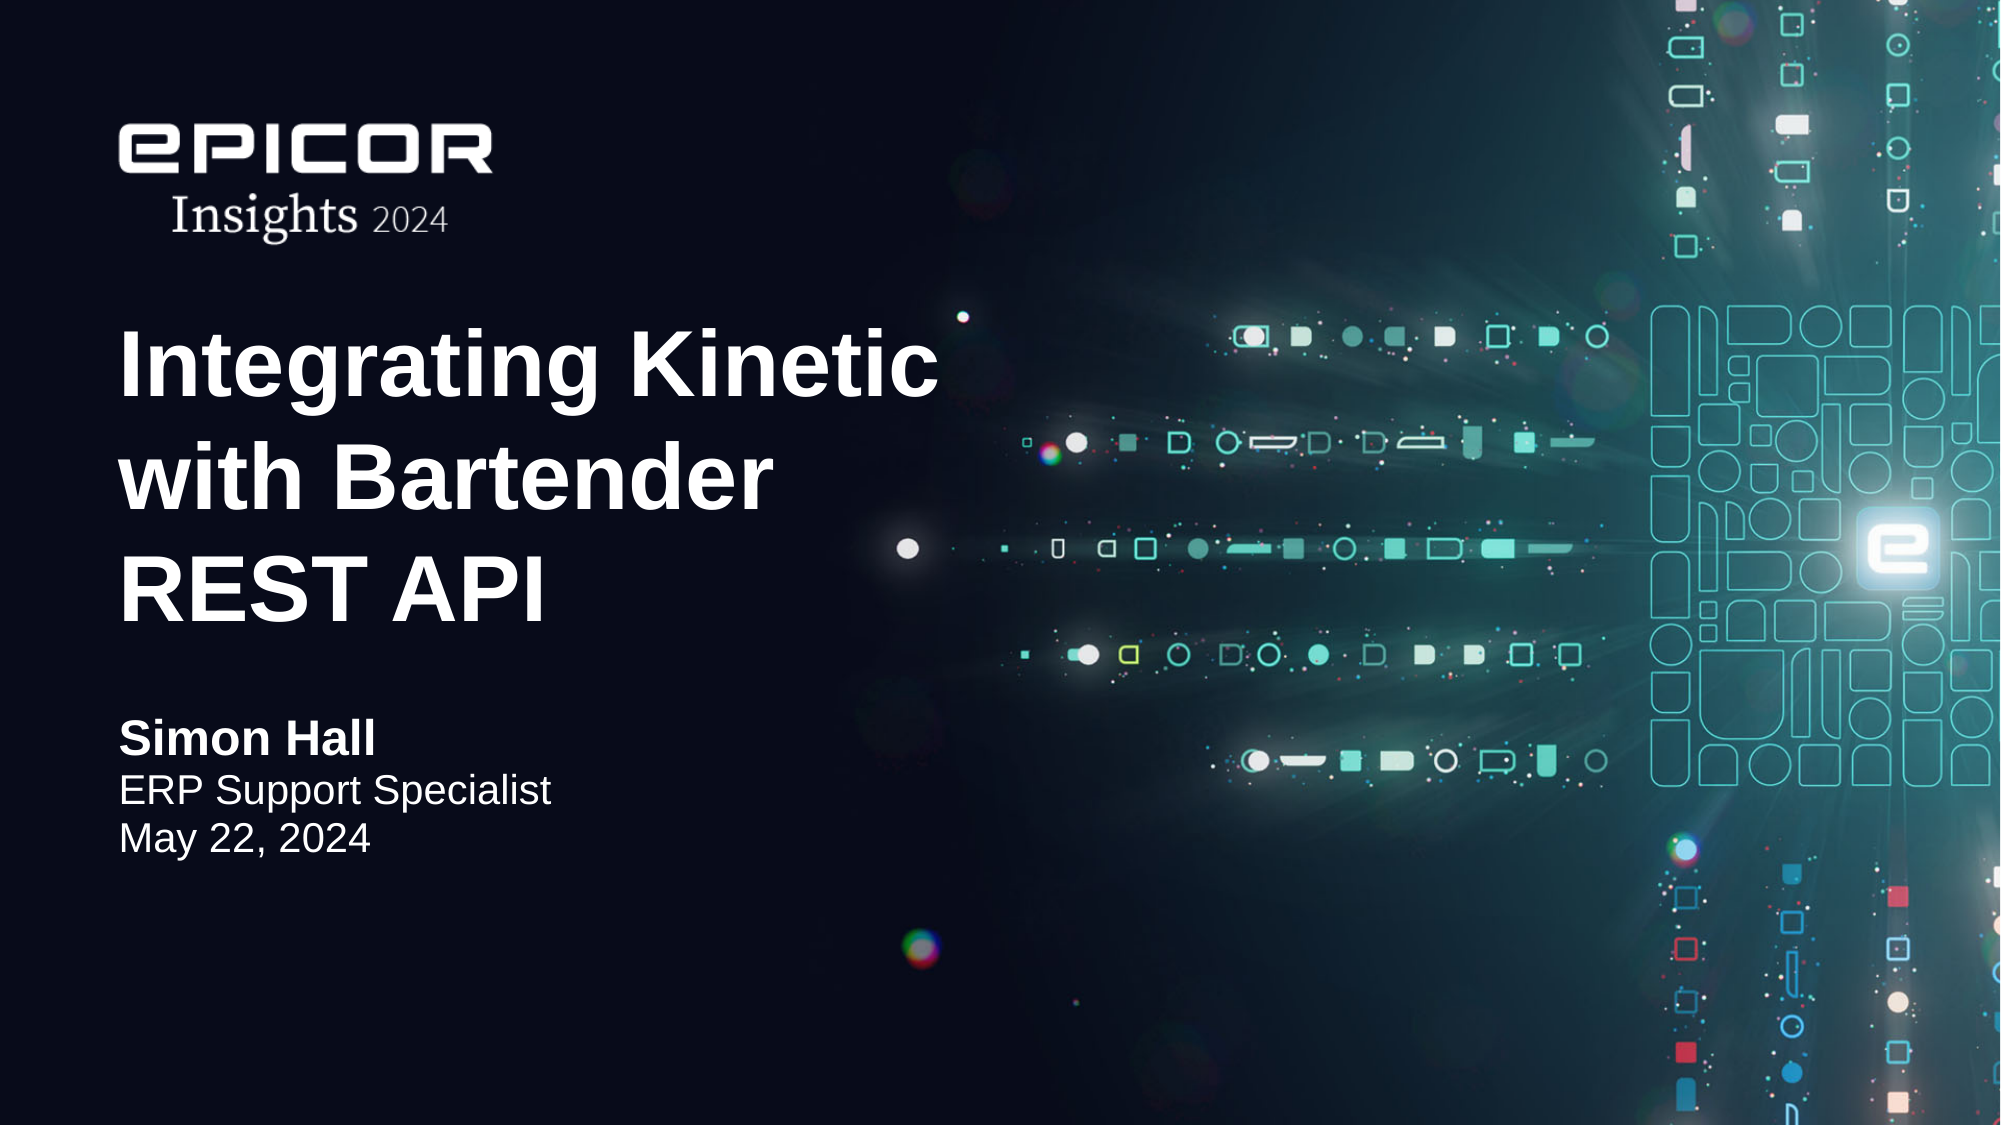

# Integrating Kinetic with Bartender REST API
Simon Hall
ERP Support Specialist
May 22, 2024